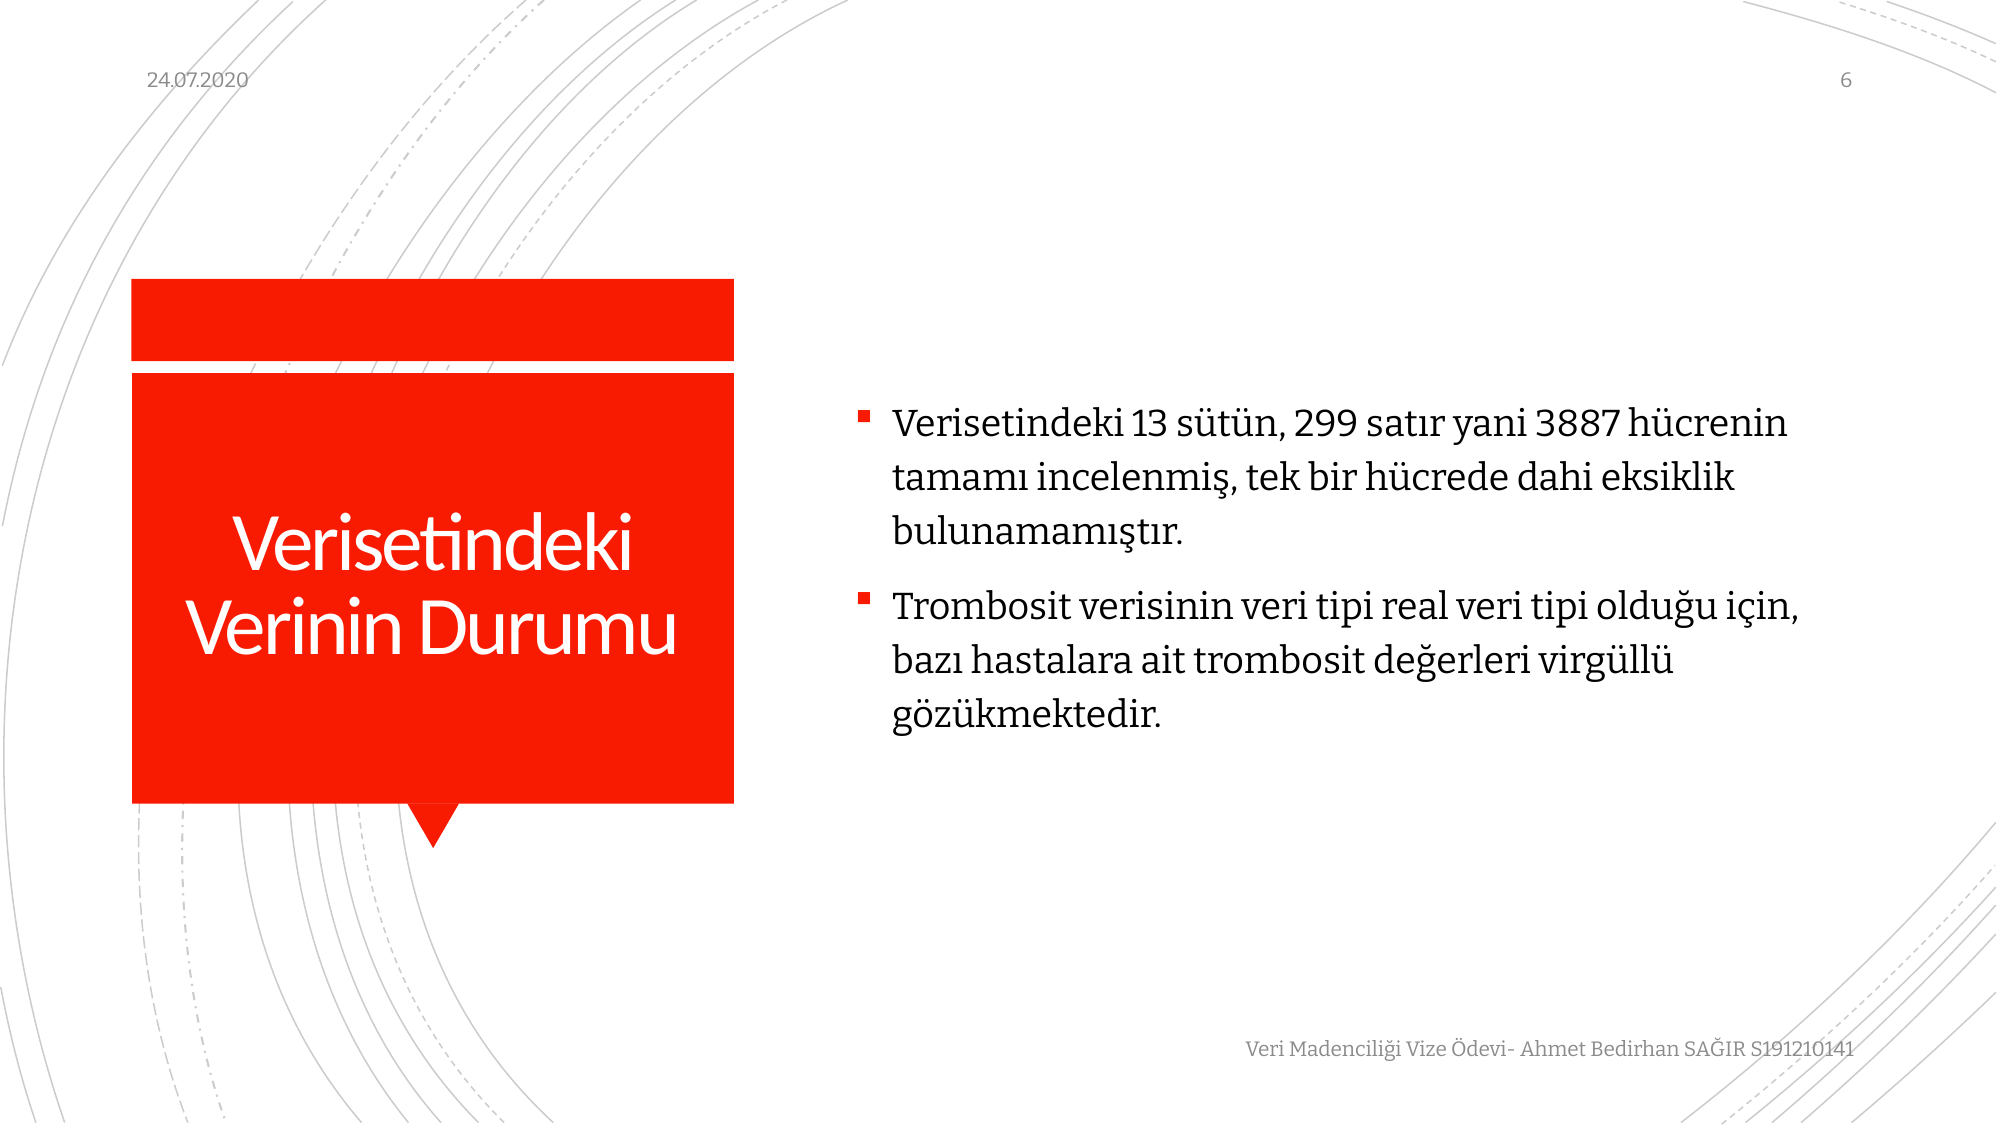

24.07.2020
6
Verisetindeki 13 sütün, 299 satır yani 3887 hücrenin tamamı incelenmiş, tek bir hücrede dahi eksiklik bulunamamıştır.
Trombosit verisinin veri tipi real veri tipi olduğu için, bazı hastalara ait trombosit değerleri virgüllü gözükmektedir.
# Verisetindeki Verinin Durumu
Veri Madenciliği Vize Ödevi- Ahmet Bedirhan SAĞIR S191210141